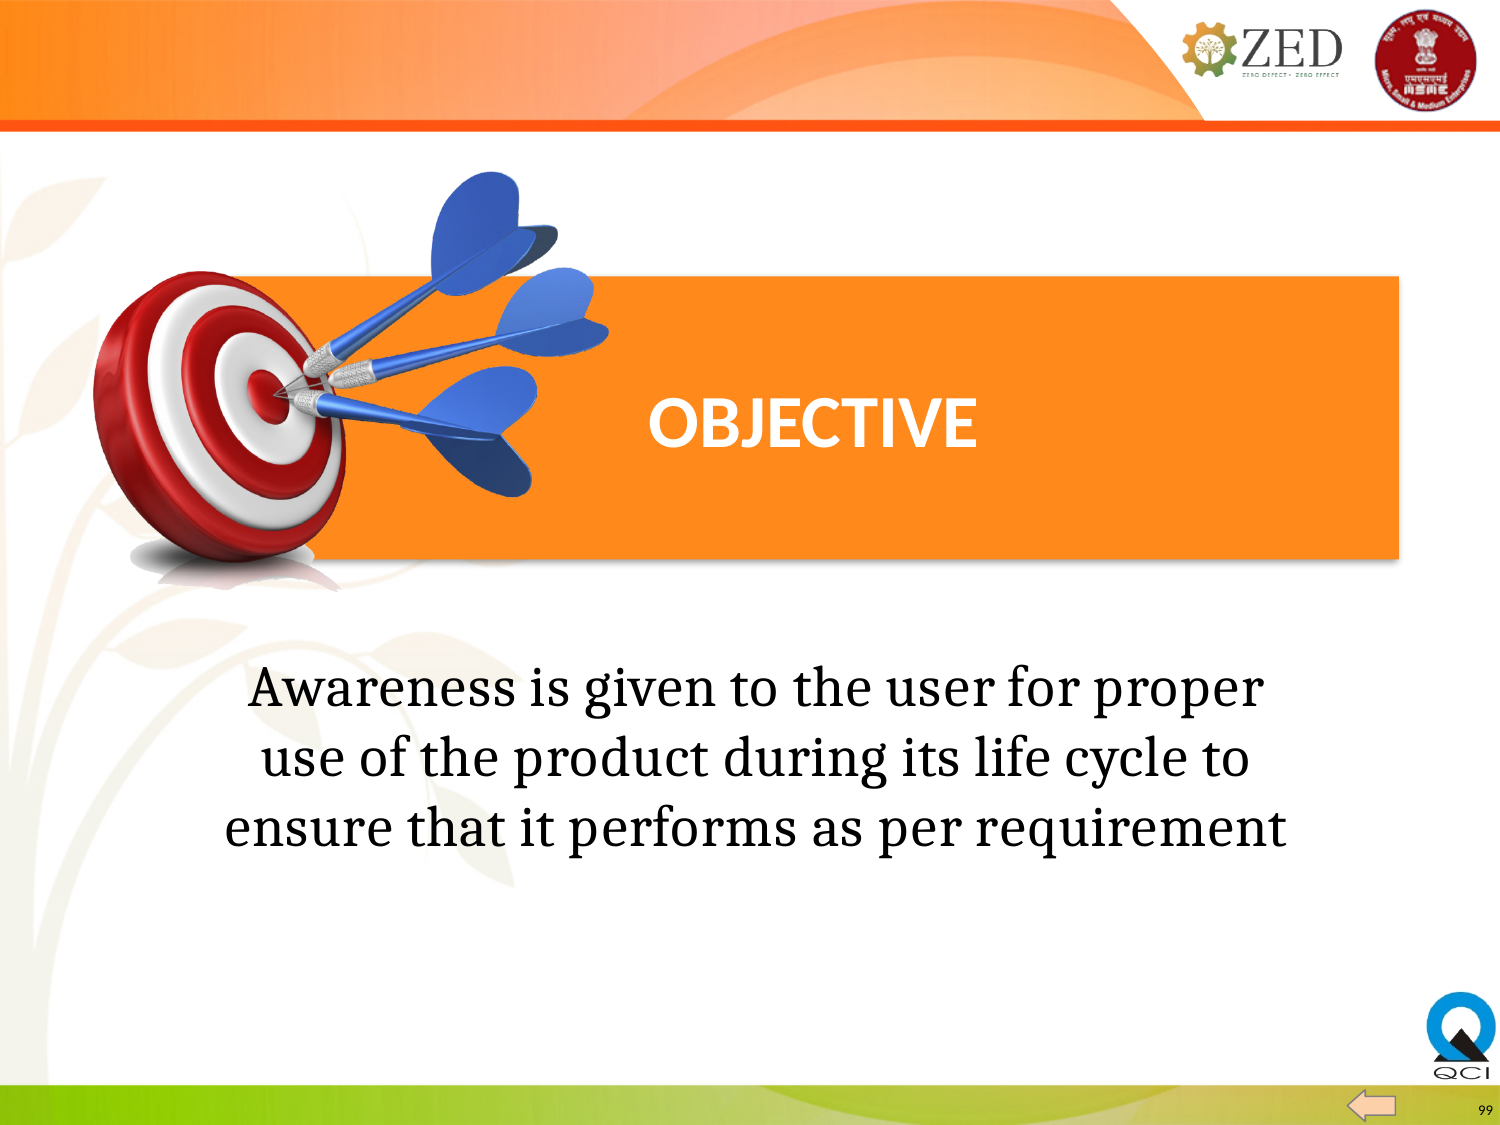

Awareness is given to the user for proper use of the product during its life cycle to ensure that it performs as per requirement